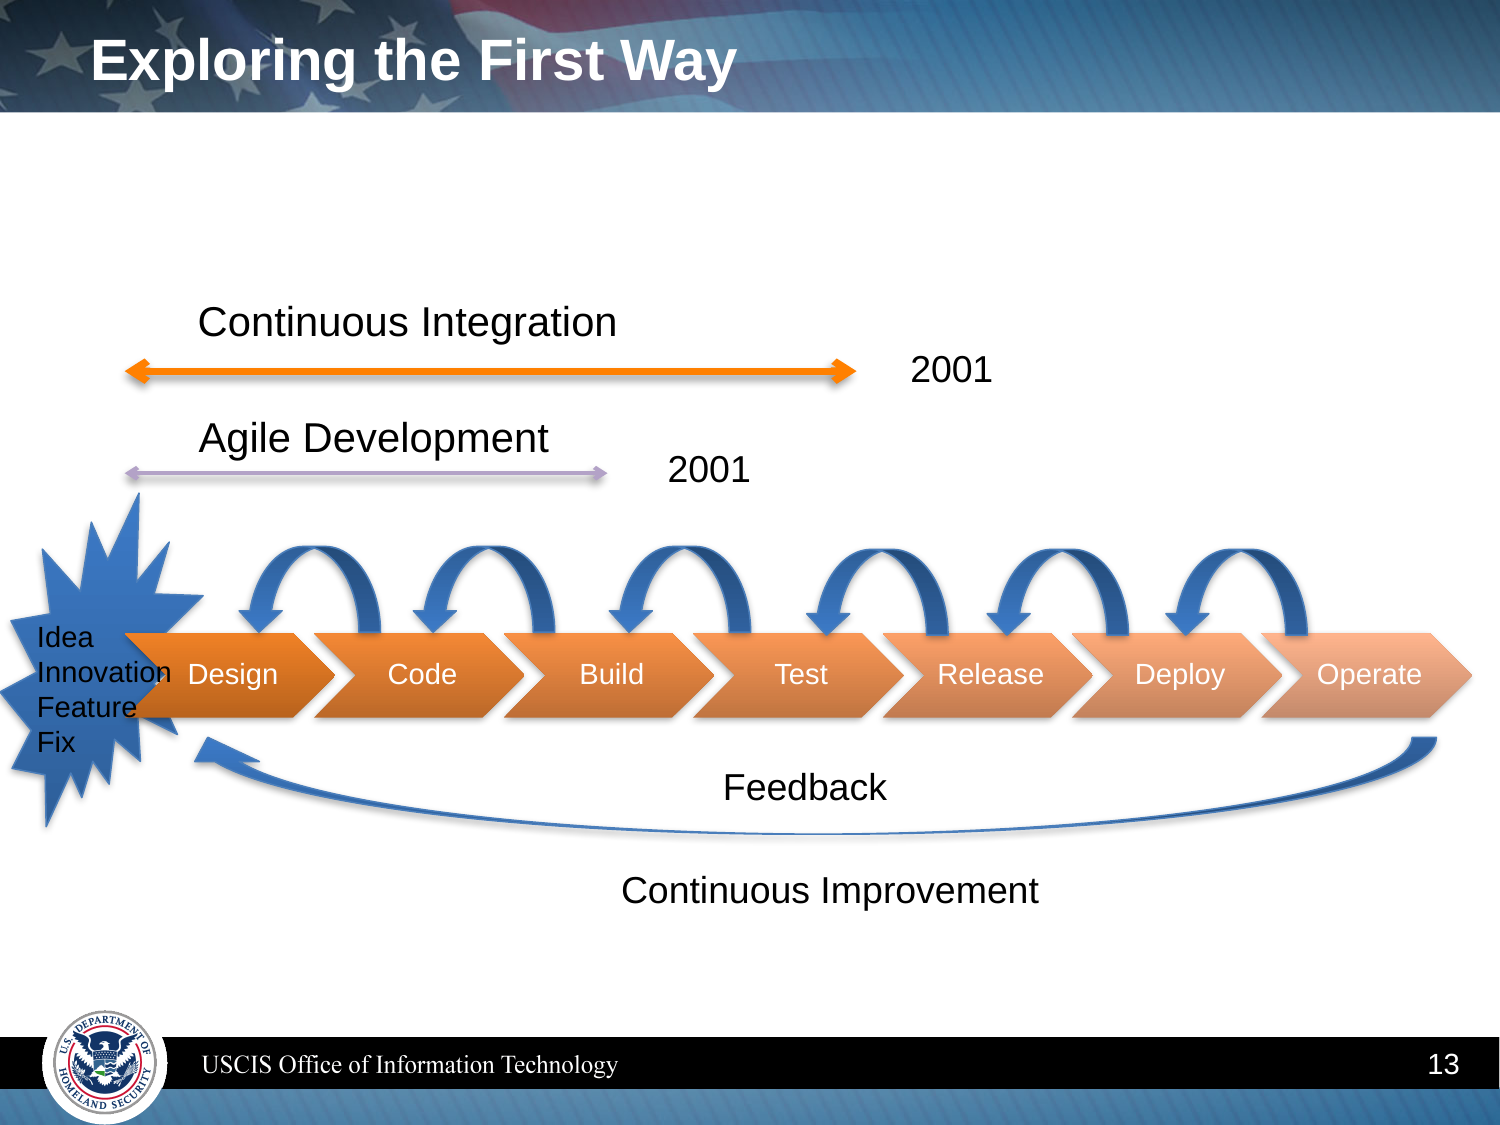

# Exploring the First Way
Continuous Integration
Design
Code
Build
Test
Release
Deploy
Operate
Agile Development

Idea
Innovation
Feature
Fix

Feedback
Continuous Improvement
2001
2001

13